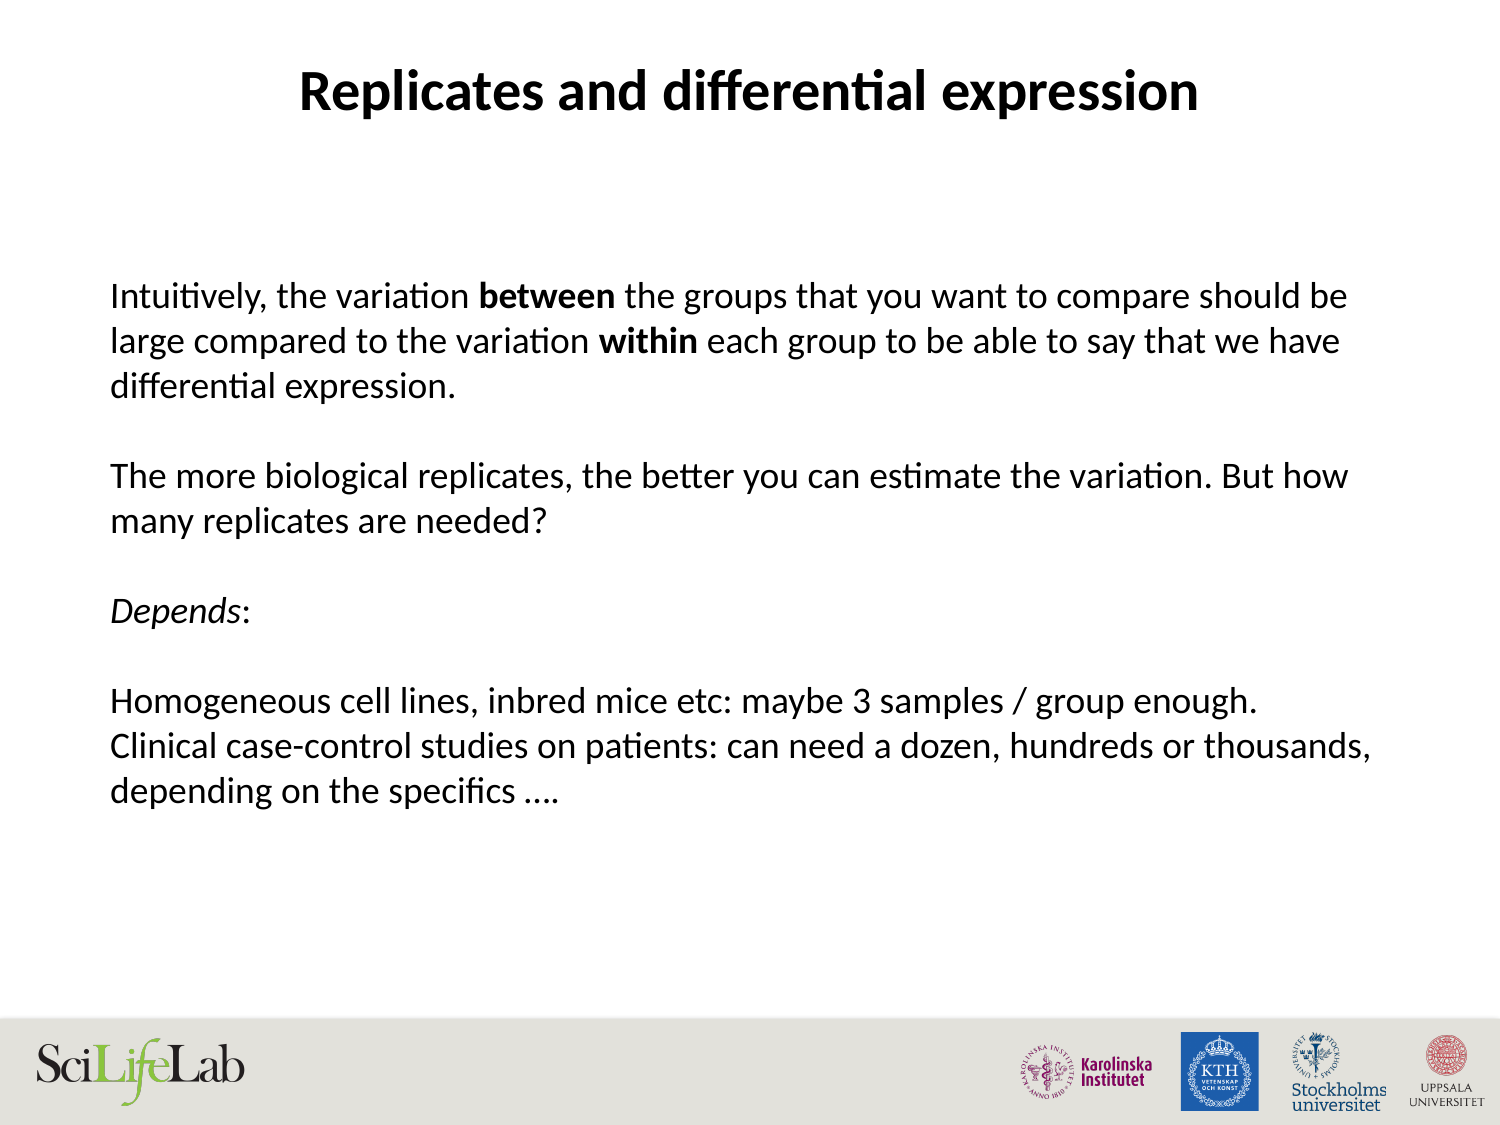

# Replicates and differential expression

Intuitively, the variation between the groups that you want to compare should be large compared to the variation within each group to be able to say that we have differential expression.

The more biological replicates, the better you can estimate the variation. But how many replicates are needed?

Depends:

Homogeneous cell lines, inbred mice etc: maybe 3 samples / group enough.
Clinical case-control studies on patients: can need a dozen, hundreds or thousands, depending on the specifics ….